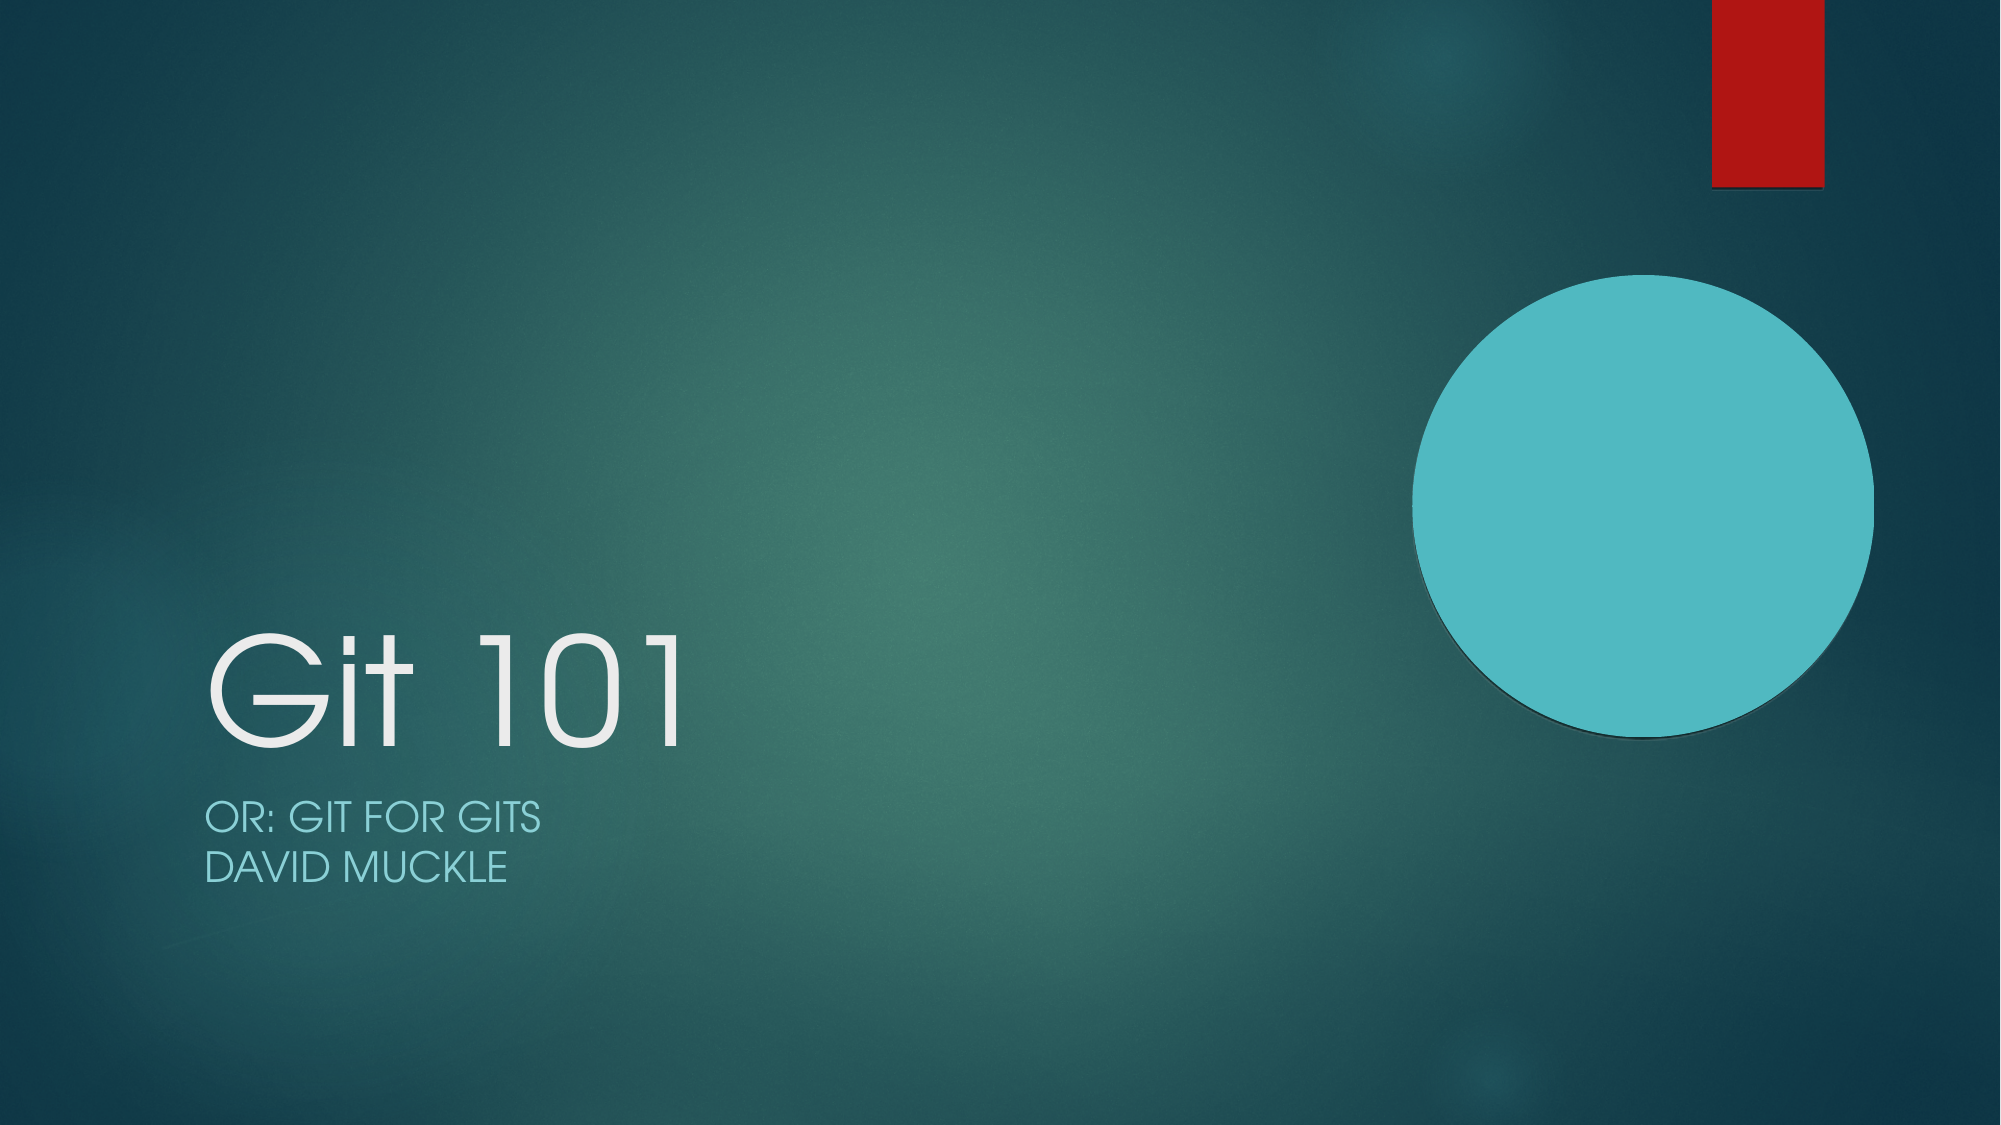

Git 101
Or: Git for Gits
David Muckle